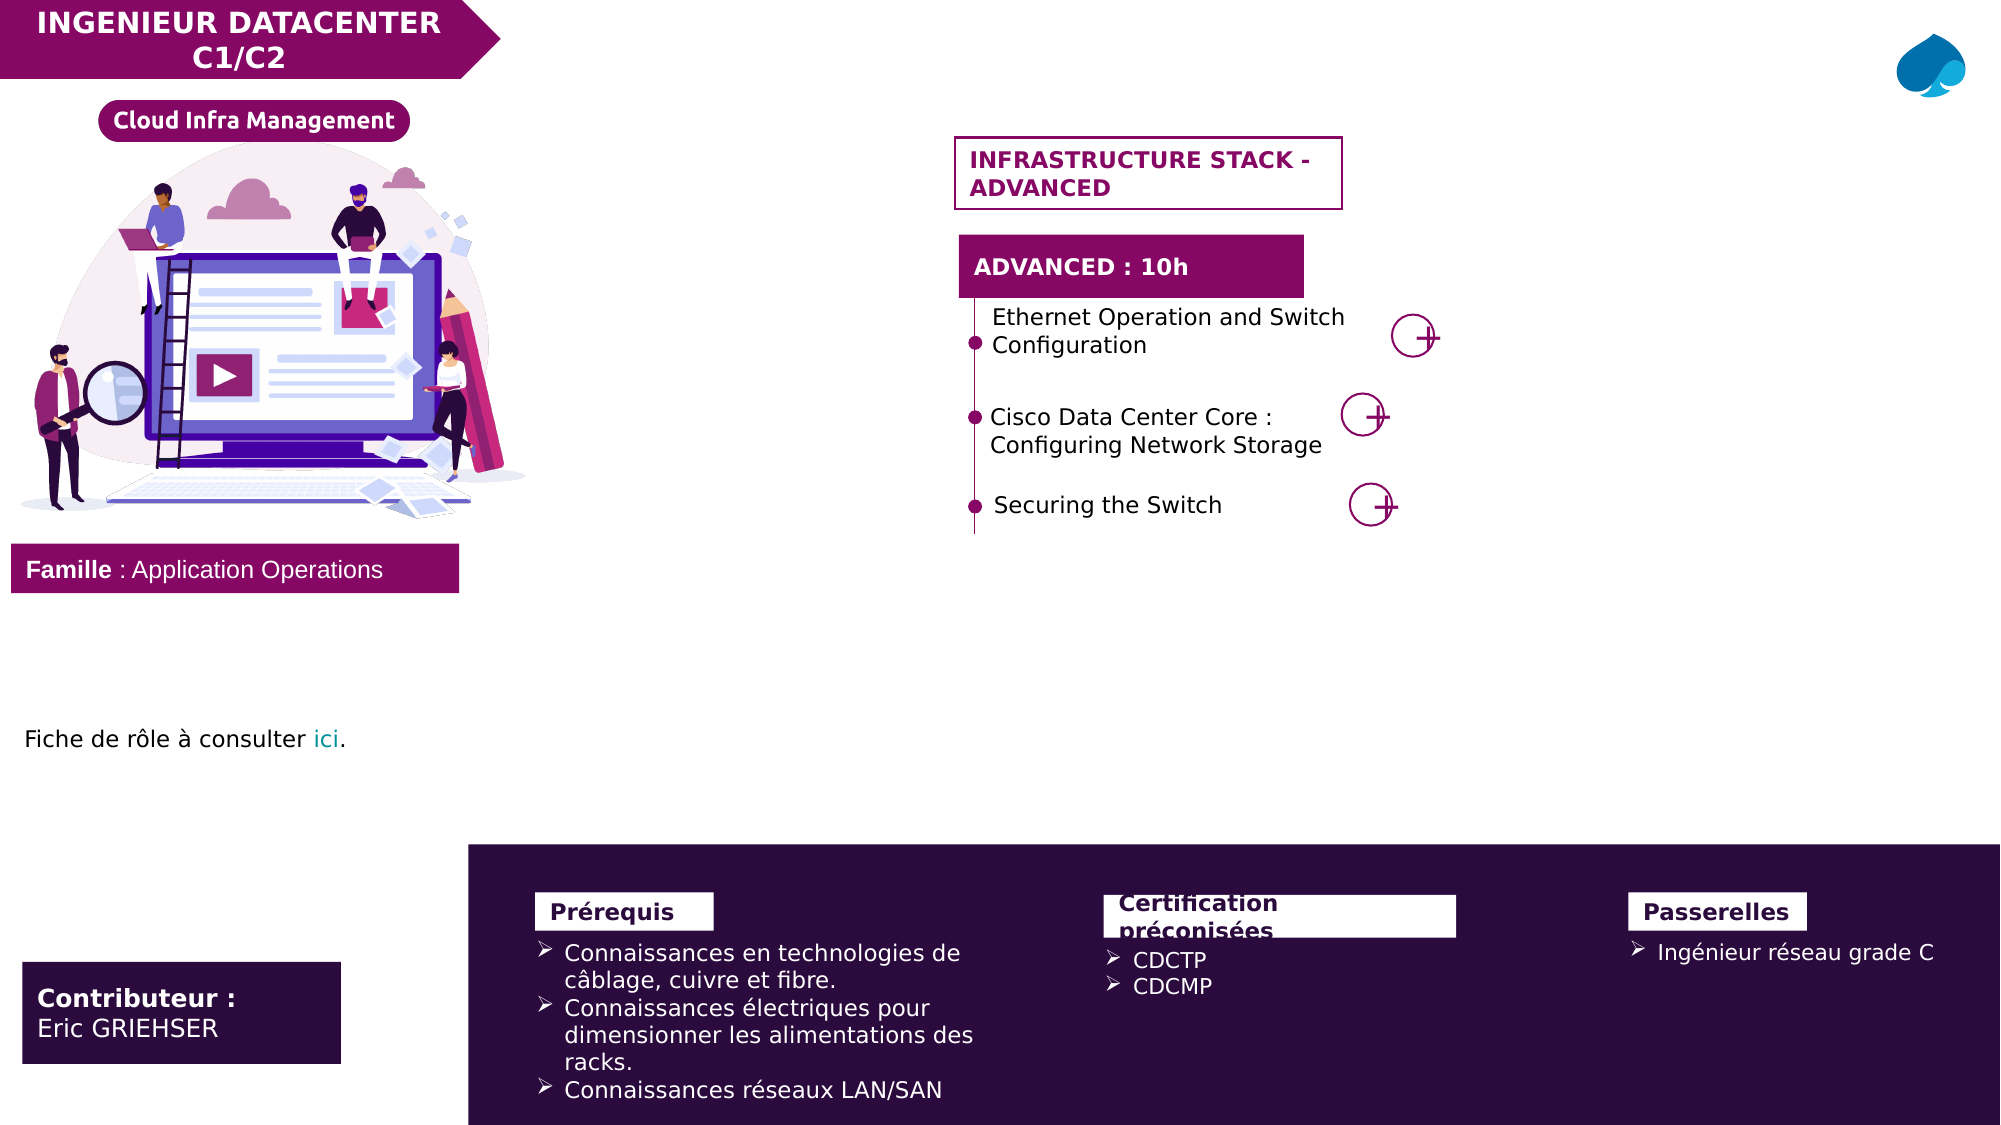

INGENIEUR DATACENTER C1/C2
INFRASTRUCTURE STACK - ADVANCED
ADVANCED : 10h
Ethernet Operation and Switch Configuration
+

+
Cisco Data Center Core : Configuring Network Storage

Securing the Switch
+

Fiche de rôle à consulter ici.

Prérequis
Passerelles
Certification préconisées
CDCTP
CDCMP
Connaissances en technologies de câblage, cuivre et fibre.
Connaissances électriques pour dimensionner les alimentations des racks.
Connaissances réseaux LAN/SAN
Ingénieur réseau grade C
Contributeur :
Eric GRIEHSER